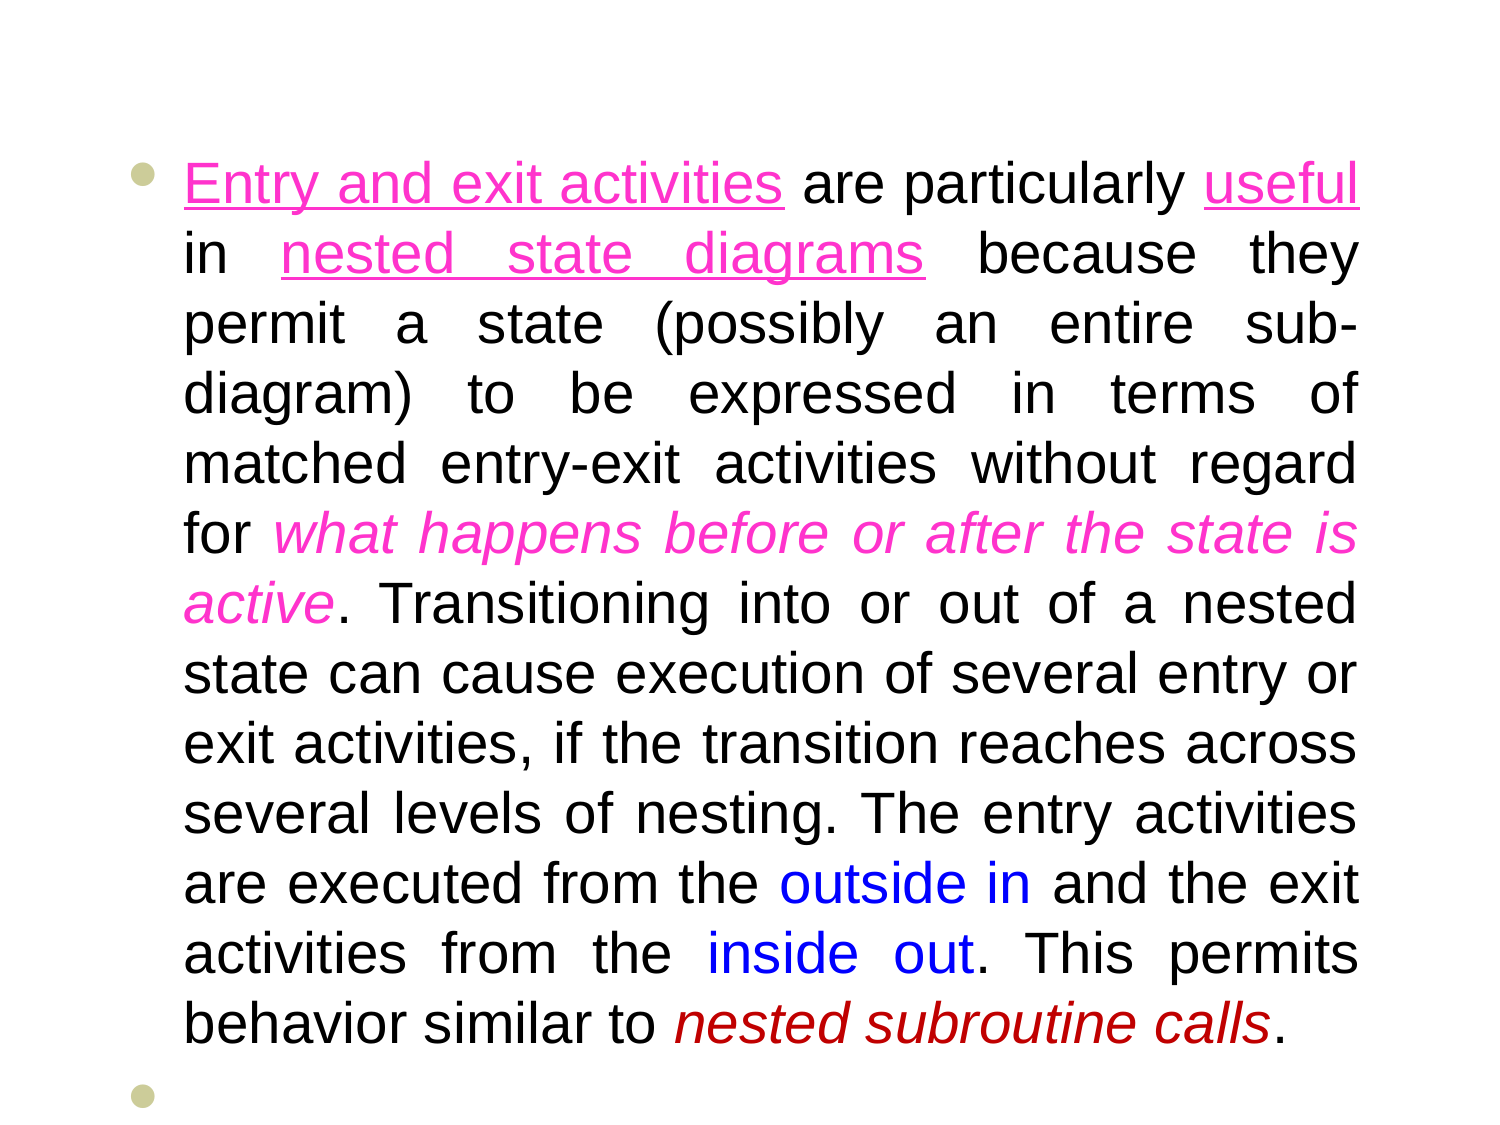

#
Entry and exit activities are particularly useful in nested state diagrams because they permit a state (possibly an entire sub-diagram) to be expressed in terms of matched entry-exit activities without regard for what happens before or after the state is active. Transitioning into or out of a nested state can cause execution of several entry or exit activities, if the transition reaches across several levels of nesting. The entry activities are executed from the outside in and the exit activities from the inside out. This permits behavior similar to nested subroutine calls.